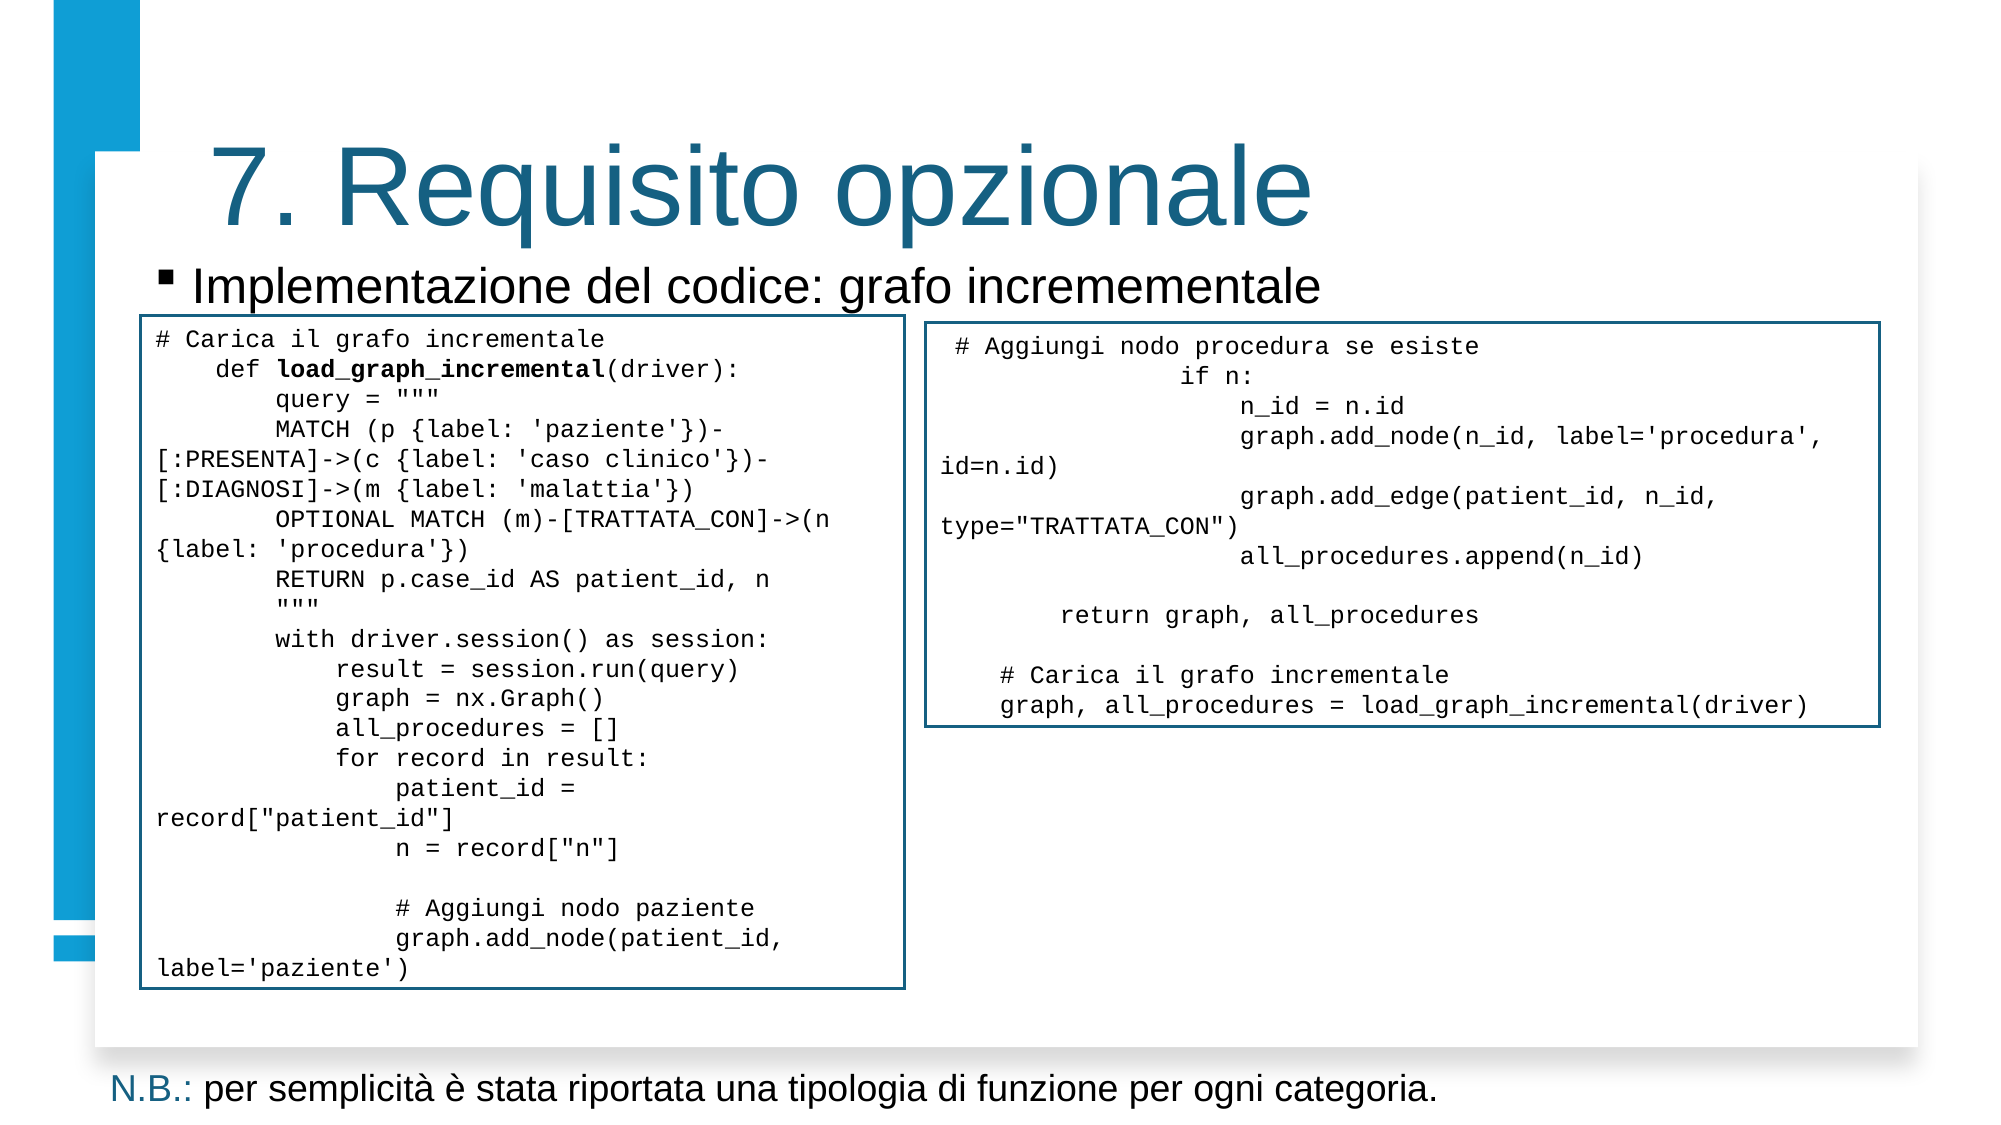

7. Requisito opzionale

 Implementazione del codice: grafo incremementale
# Carica il grafo incrementale
    def load_graph_incremental(driver):
        query = """
        MATCH (p {label: 'paziente'})-[:PRESENTA]->(c {label: 'caso clinico'})-[:DIAGNOSI]->(m {label: 'malattia'})
        OPTIONAL MATCH (m)-[TRATTATA_CON]->(n {label: 'procedura'})
        RETURN p.case_id AS patient_id, n
        """
        with driver.session() as session:
            result = session.run(query)
            graph = nx.Graph()
            all_procedures = []
            for record in result:
                patient_id = record["patient_id"]
                n = record["n"]

                # Aggiungi nodo paziente
                graph.add_node(patient_id, label='paziente')
 # Aggiungi nodo procedura se esiste
                if n:
                    n_id = n.id
                    graph.add_node(n_id, label='procedura', id=n.id)
                    graph.add_edge(patient_id, n_id, type="TRATTATA_CON")
                    all_procedures.append(n_id)

        return graph, all_procedures

    # Carica il grafo incrementale
    graph, all_procedures = load_graph_incremental(driver)

N.B.: per semplicità è stata riportata una tipologia di funzione per ogni categoria.